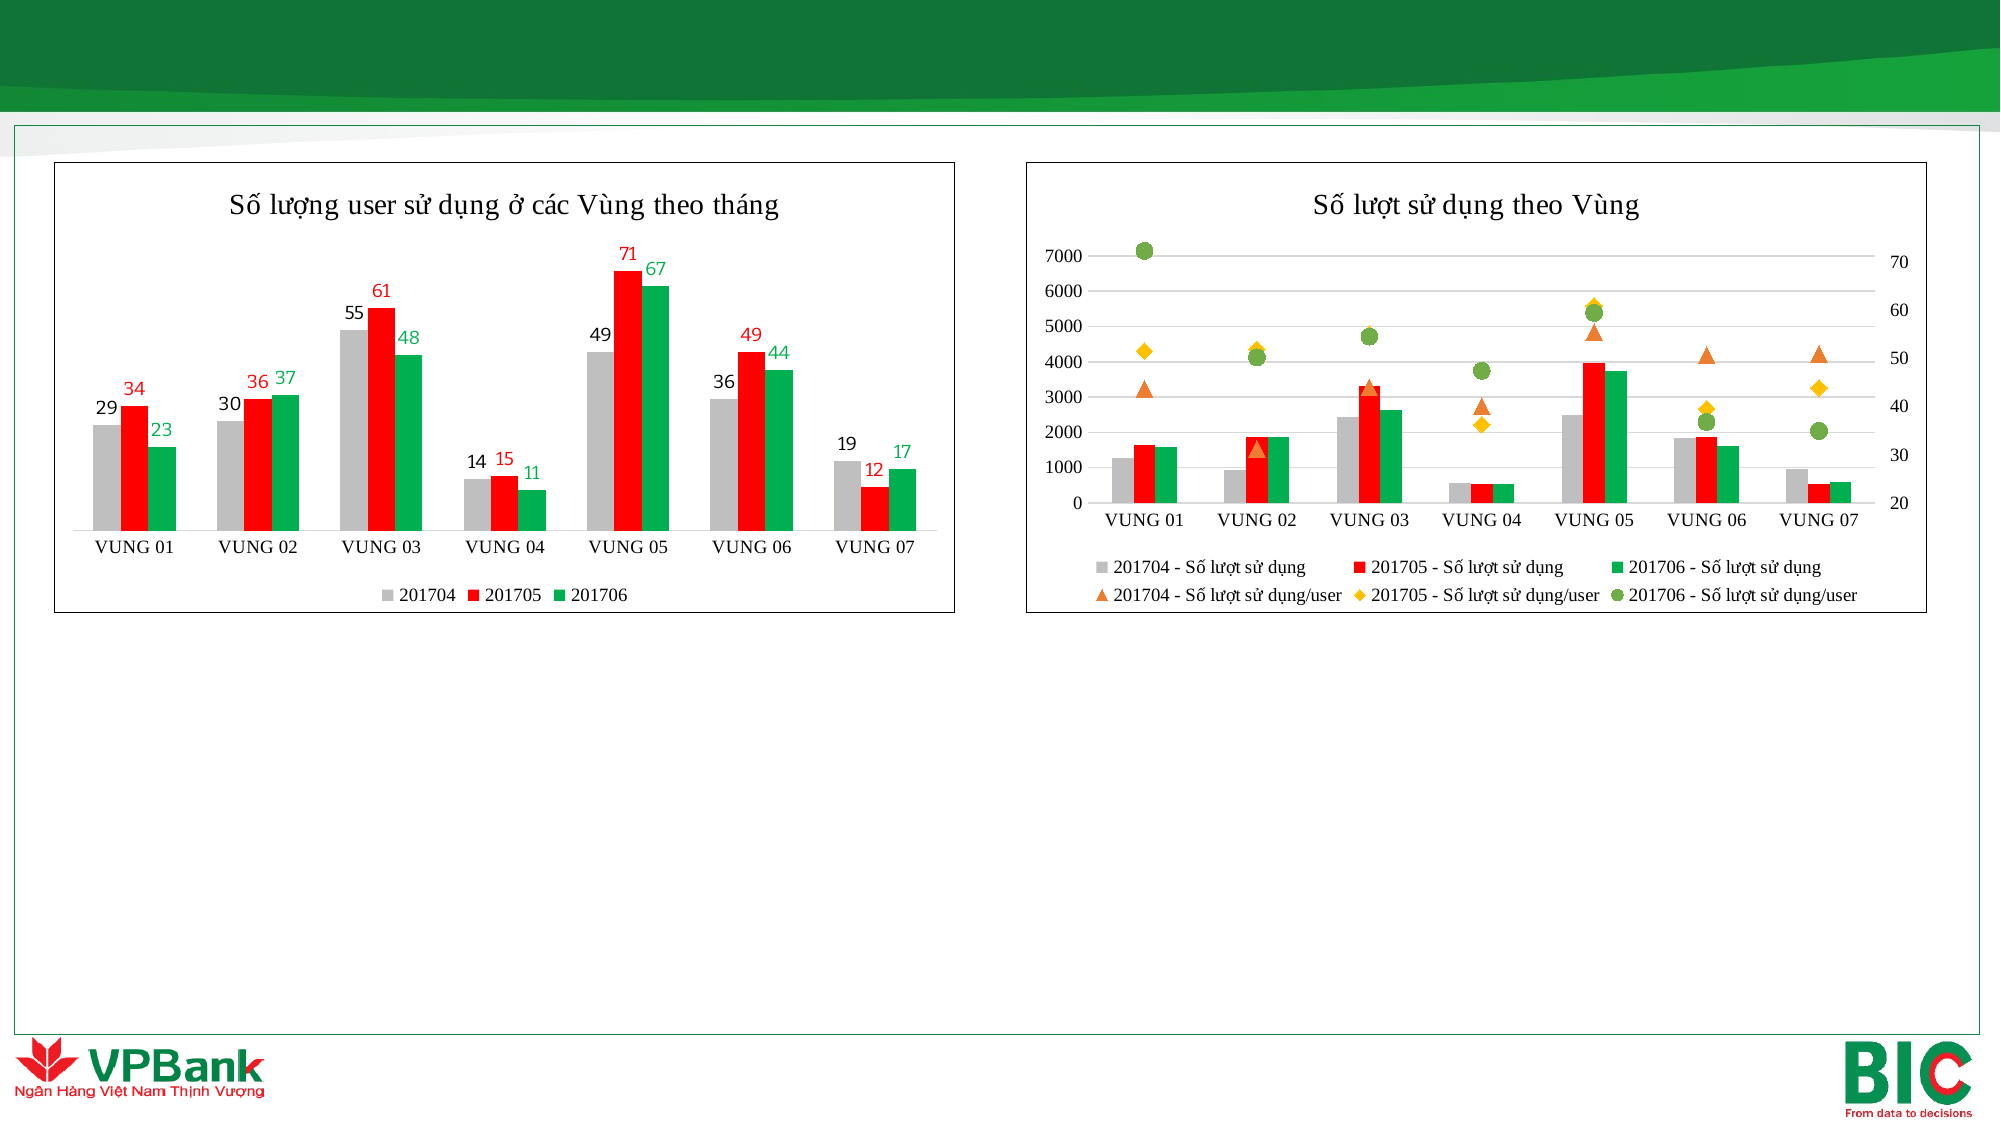

### Chart: Số lượng user sử dụng ở các Vùng theo tháng

| Category | 201704 | 201705 | 201706 |
|---|---|---|---|
| VUNG 01 | 29.0 | 34.0 | 23.0 |
| VUNG 02 | 30.0 | 36.0 | 37.0 |
| VUNG 03 | 55.0 | 61.0 | 48.0 |
| VUNG 04 | 14.0 | 15.0 | 11.0 |
| VUNG 05 | 49.0 | 71.0 | 67.0 |
| VUNG 06 | 36.0 | 49.0 | 44.0 |
| VUNG 07 | 19.0 | 12.0 | 17.0 |

### Chart: Số lượt sử dụng theo Vùng

| Category | 201704 - Số lượt sử dụng | 201705 - Số lượt sử dụng | 201706 - Số lượt sử dụng | 201704 - Số lượt sử dụng/user | 201705 - Số lượt sử dụng/user | 201706 - Số lượt sử dụng/user |
|---|---|---|---|---|---|---|
| VUNG 01 | 1266.0 | 1650.0 | 1593.0 | 43.6551724137931 | 51.5625 | 72.4090909090909 |
| VUNG 02 | 936.0 | 1869.0 | 1860.0 | 31.2 | 51.916666666666664 | 50.270270270270274 |
| VUNG 03 | 2421.0 | 3305.0 | 2619.0 | 44.018181818181816 | 55.083333333333336 | 54.5625 |
| VUNG 04 | 561.0 | 544.0 | 522.0 | 40.07142857142857 | 36.266666666666666 | 47.45454545454545 |
| VUNG 05 | 2496.0 | 3963.0 | 3749.0 | 55.46666666666667 | 60.96923076923077 | 59.507936507936506 |
| VUNG 06 | 1825.0 | 1858.0 | 1619.0 | 50.69444444444444 | 39.53191489361702 | 36.79545454545455 |
| VUNG 07 | 968.0 | 527.0 | 594.0 | 50.94736842105263 | 43.916666666666664 | 34.94117647058823 |